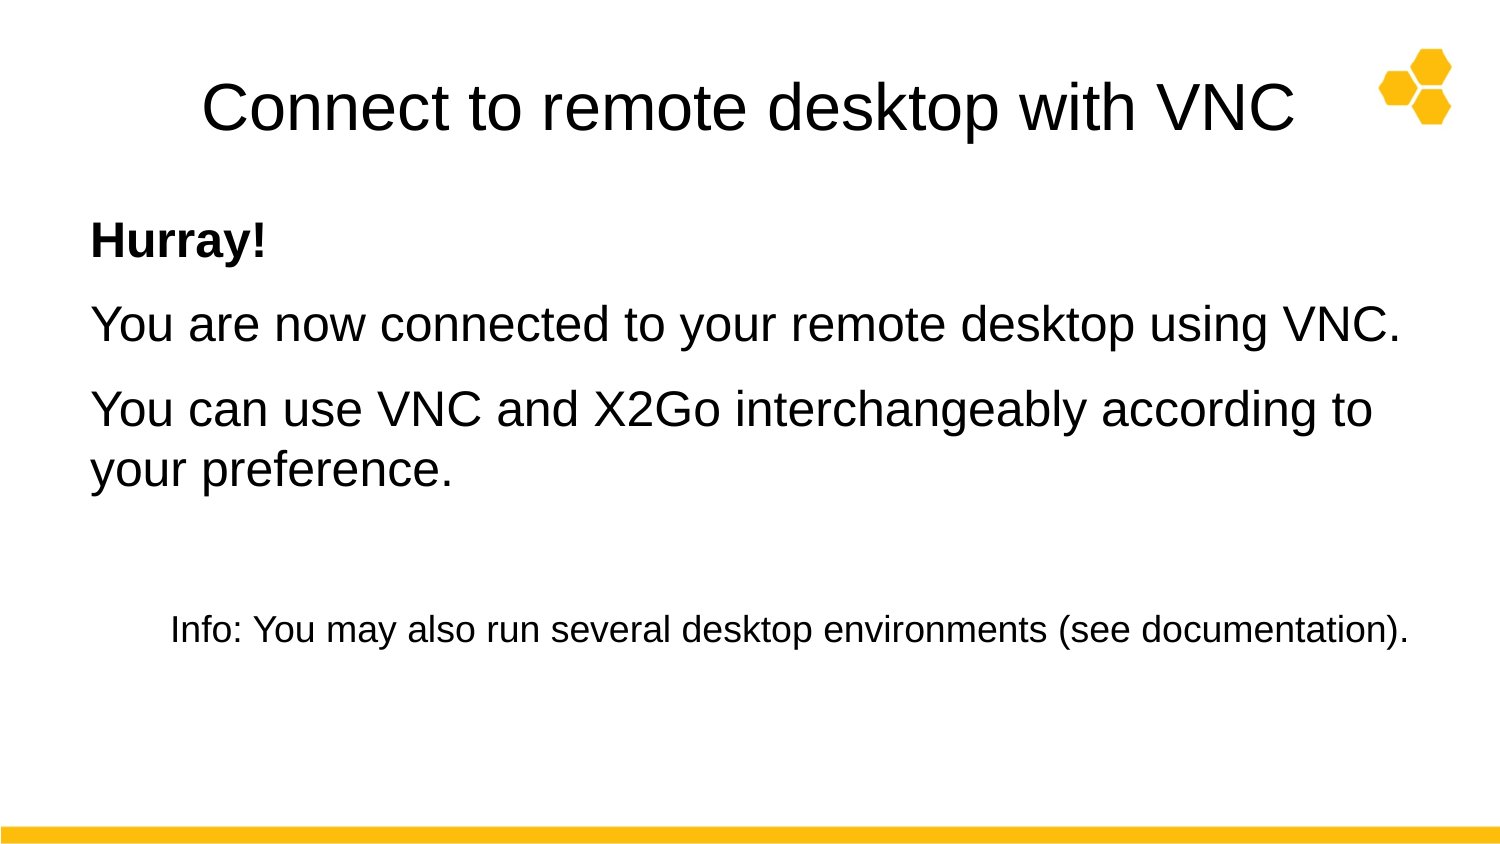

# Connect to remote desktop with VNC
Hurray!
You are now connected to your remote desktop using VNC.
You can use VNC and X2Go interchangeably according to your preference.

Info: You may also run several desktop environments (see documentation).